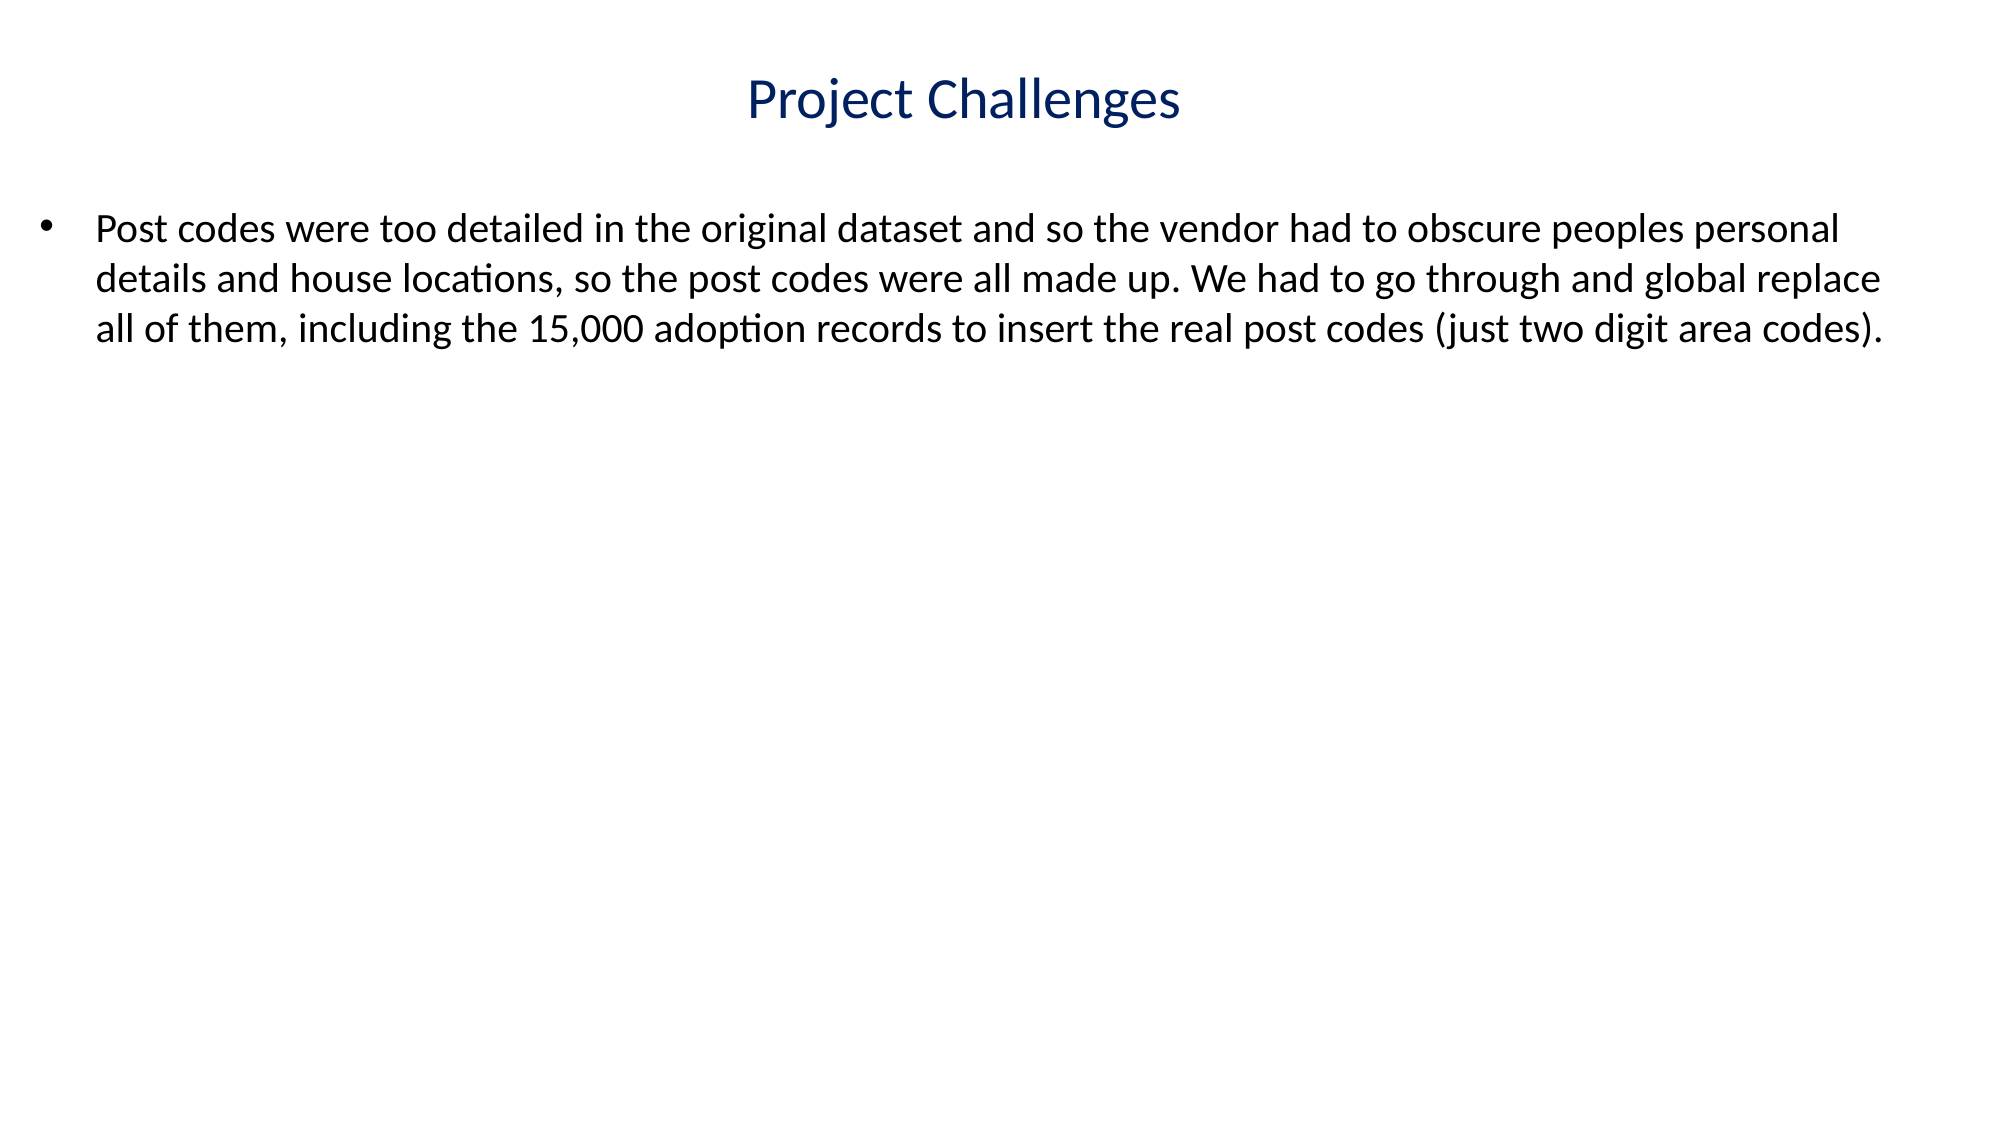

Project Challenges

Post codes were too detailed in the original dataset and so the vendor had to obscure peoples personal details and house locations, so the post codes were all made up. We had to go through and global replace all of them, including the 15,000 adoption records to insert the real post codes (just two digit area codes).